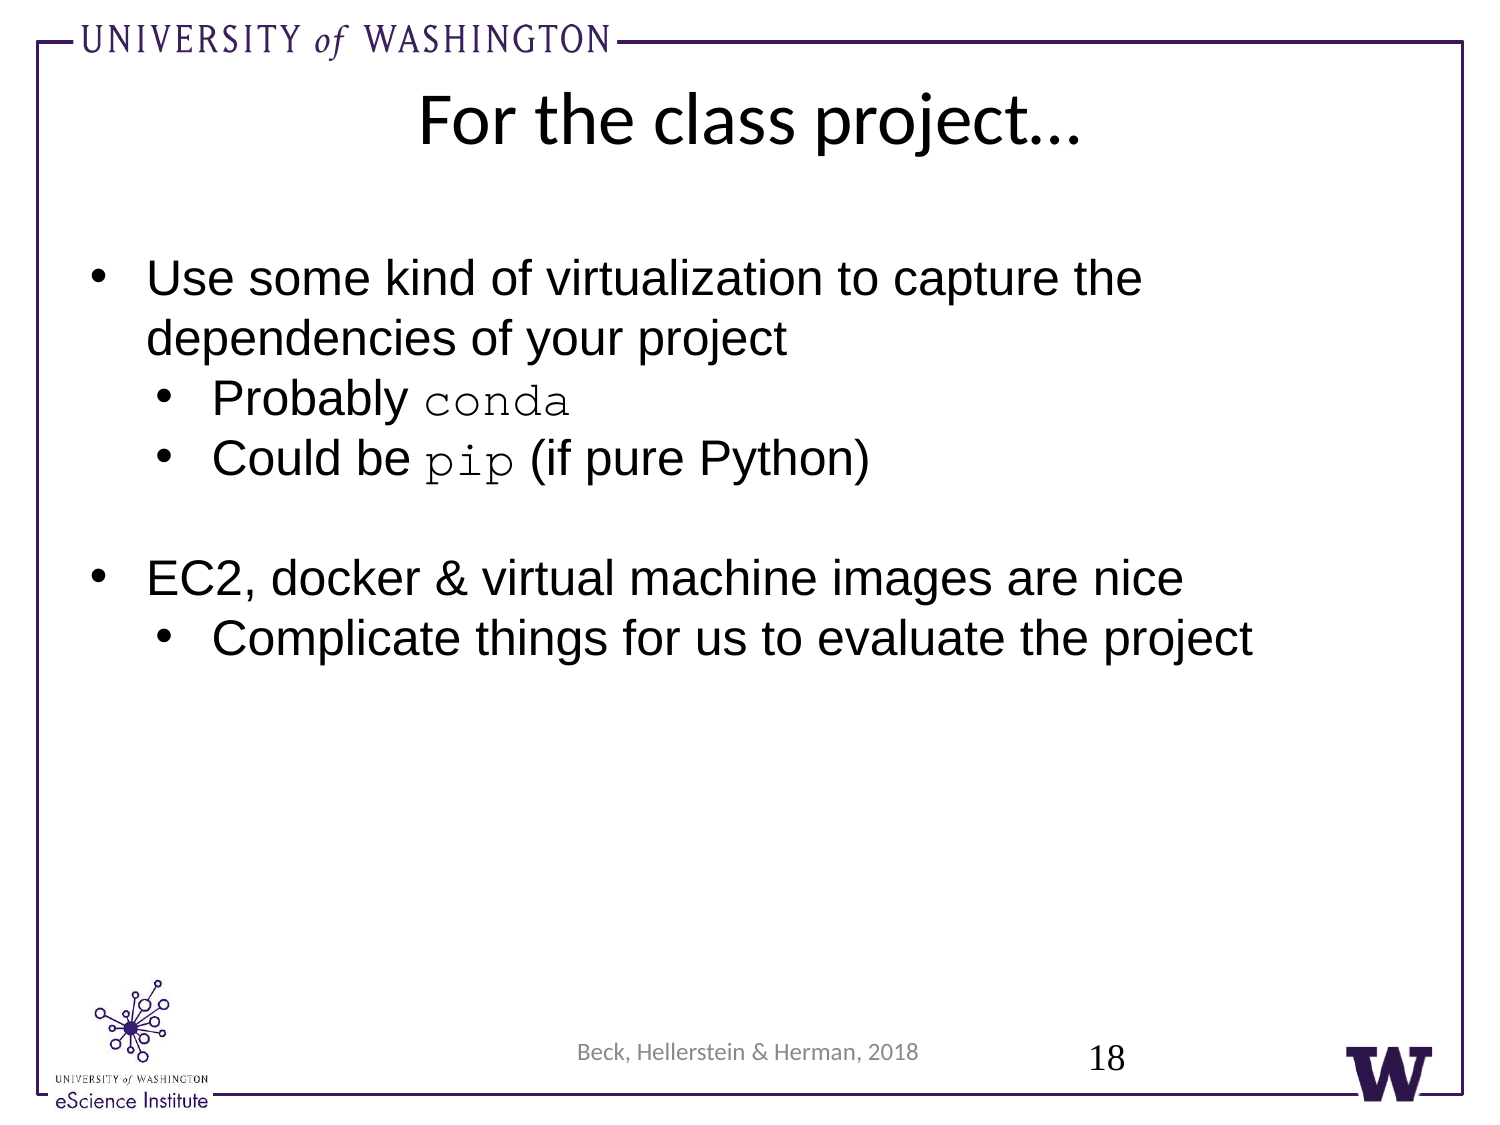

For the class project…
Use some kind of virtualization to capture the dependencies of your project
Probably conda
Could be pip (if pure Python)

EC2, docker & virtual machine images are nice
Complicate things for us to evaluate the project
18
Beck, Hellerstein & Herman, 2018